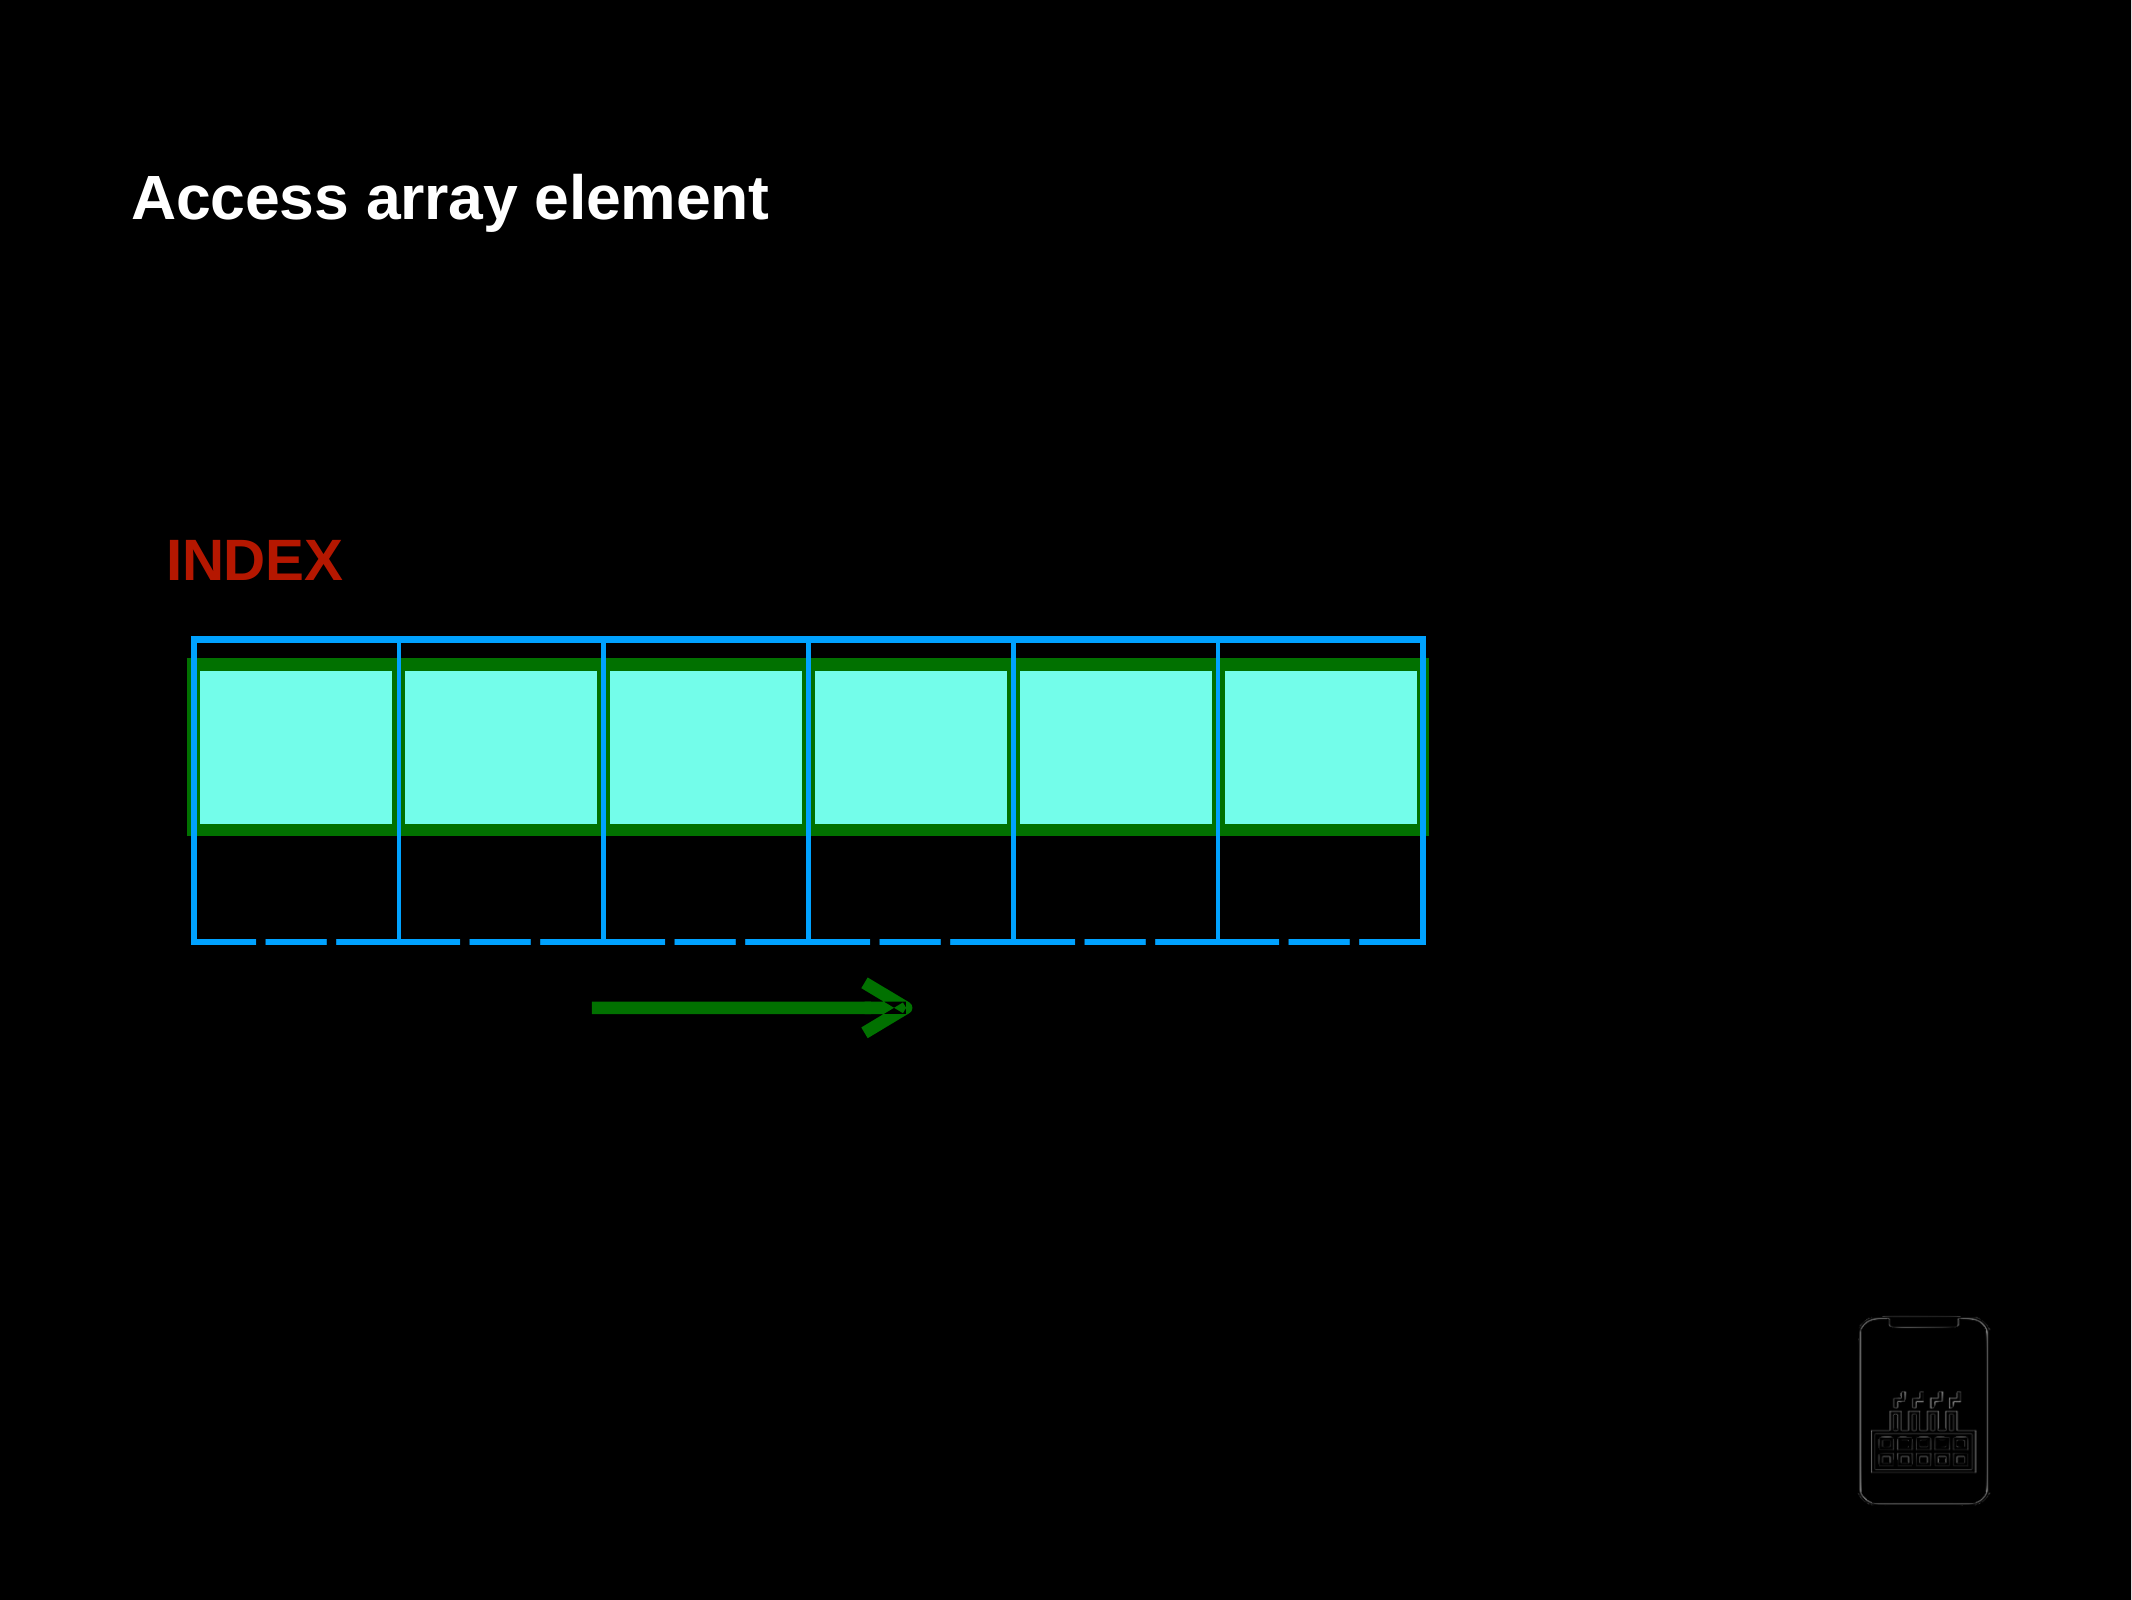

Access array element
How can we tell the computer which particular value we would like to access?
INDEX

[0]
[1]
[2]
[3]
[4]
[5]

<arrayName>[index]

AppMillers
www.appmillers.com